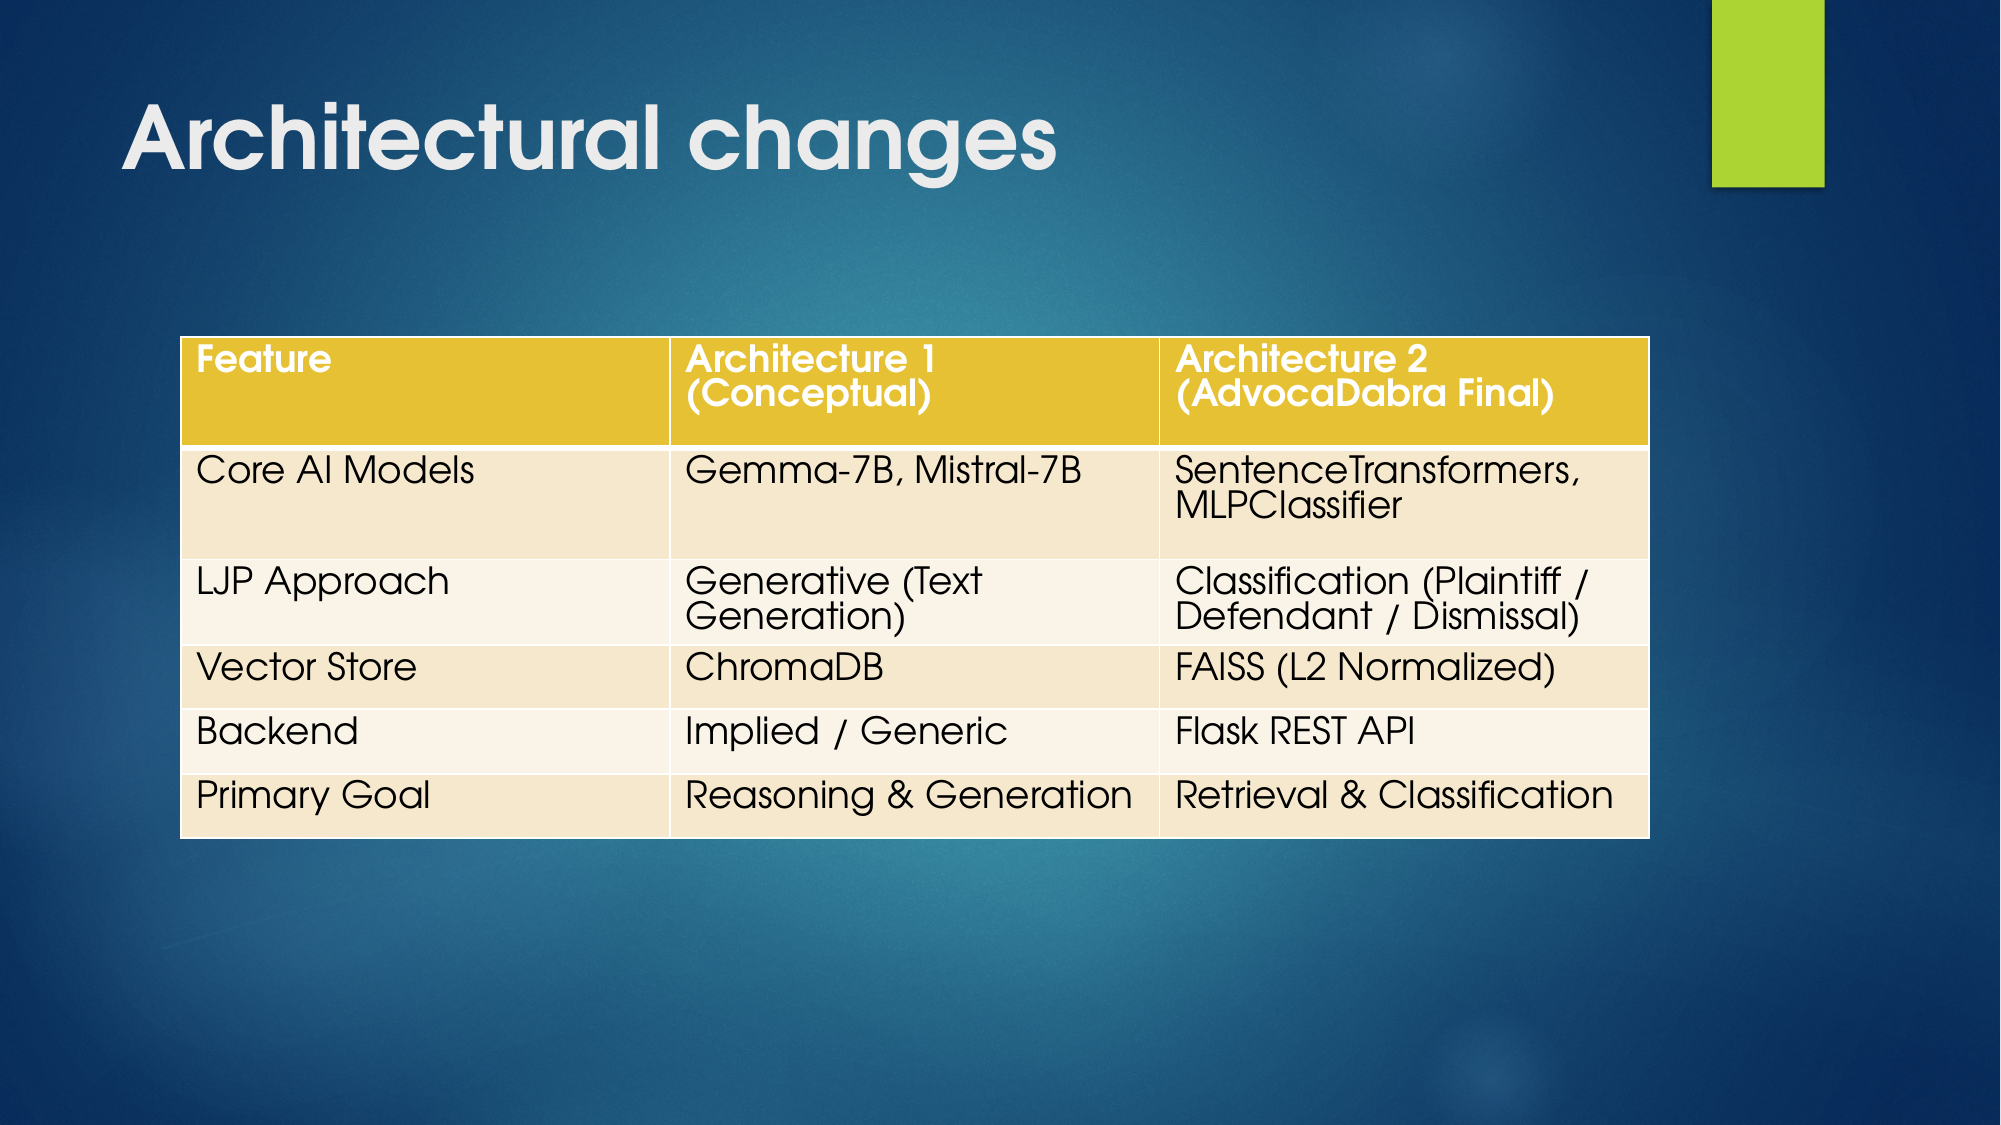

# Architectural changes
| Feature | Architecture 1 (Conceptual) | Architecture 2 (AdvocaDabra Final) |
| --- | --- | --- |
| Core AI Models | Gemma-7B, Mistral-7B | SentenceTransformers, MLPClassifier |
| LJP Approach | Generative (Text Generation) | Classification (Plaintiff / Defendant / Dismissal) |
| Vector Store | ChromaDB | FAISS (L2 Normalized) |
| Backend | Implied / Generic | Flask REST API |
| Primary Goal | Reasoning & Generation | Retrieval & Classification |